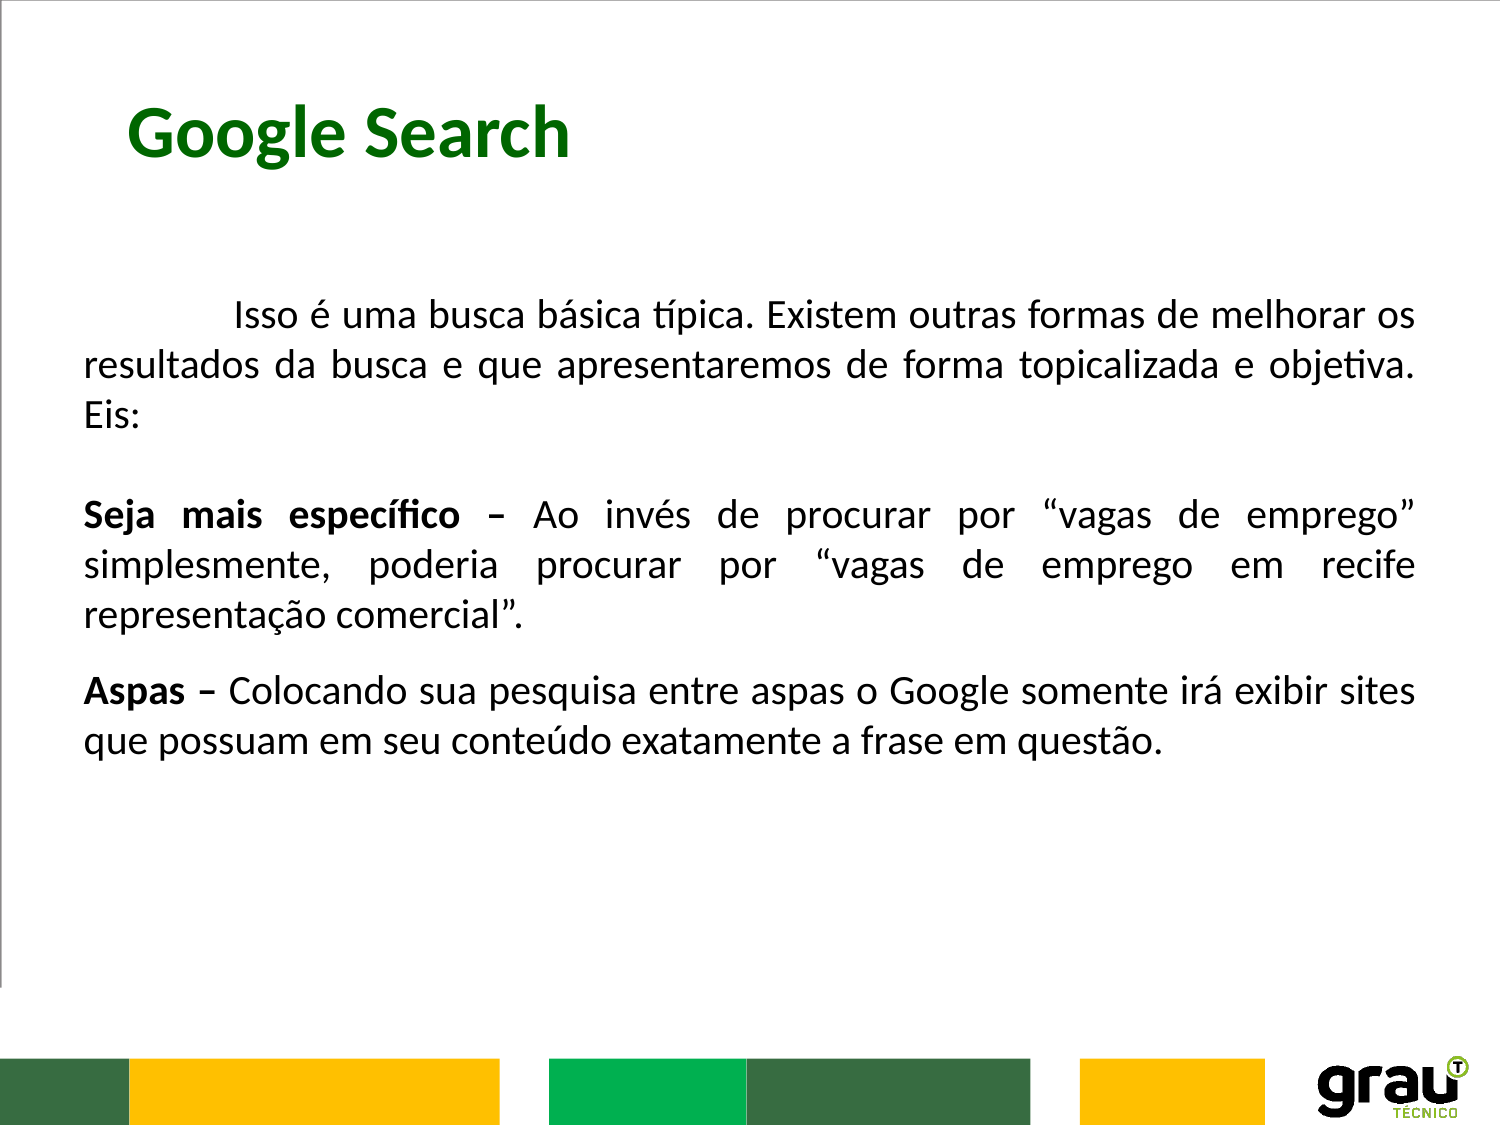

Google Search
	Isso é uma busca básica típica. Existem outras formas de melhorar os resultados da busca e que apresentaremos de forma topicalizada e objetiva. Eis:

Seja mais específico – Ao invés de procurar por “vagas de emprego” simplesmente, poderia procurar por “vagas de emprego em recife representação comercial”.

Aspas – Colocando sua pesquisa entre aspas o Google somente irá exibir sites que possuam em seu conteúdo exatamente a frase em questão.